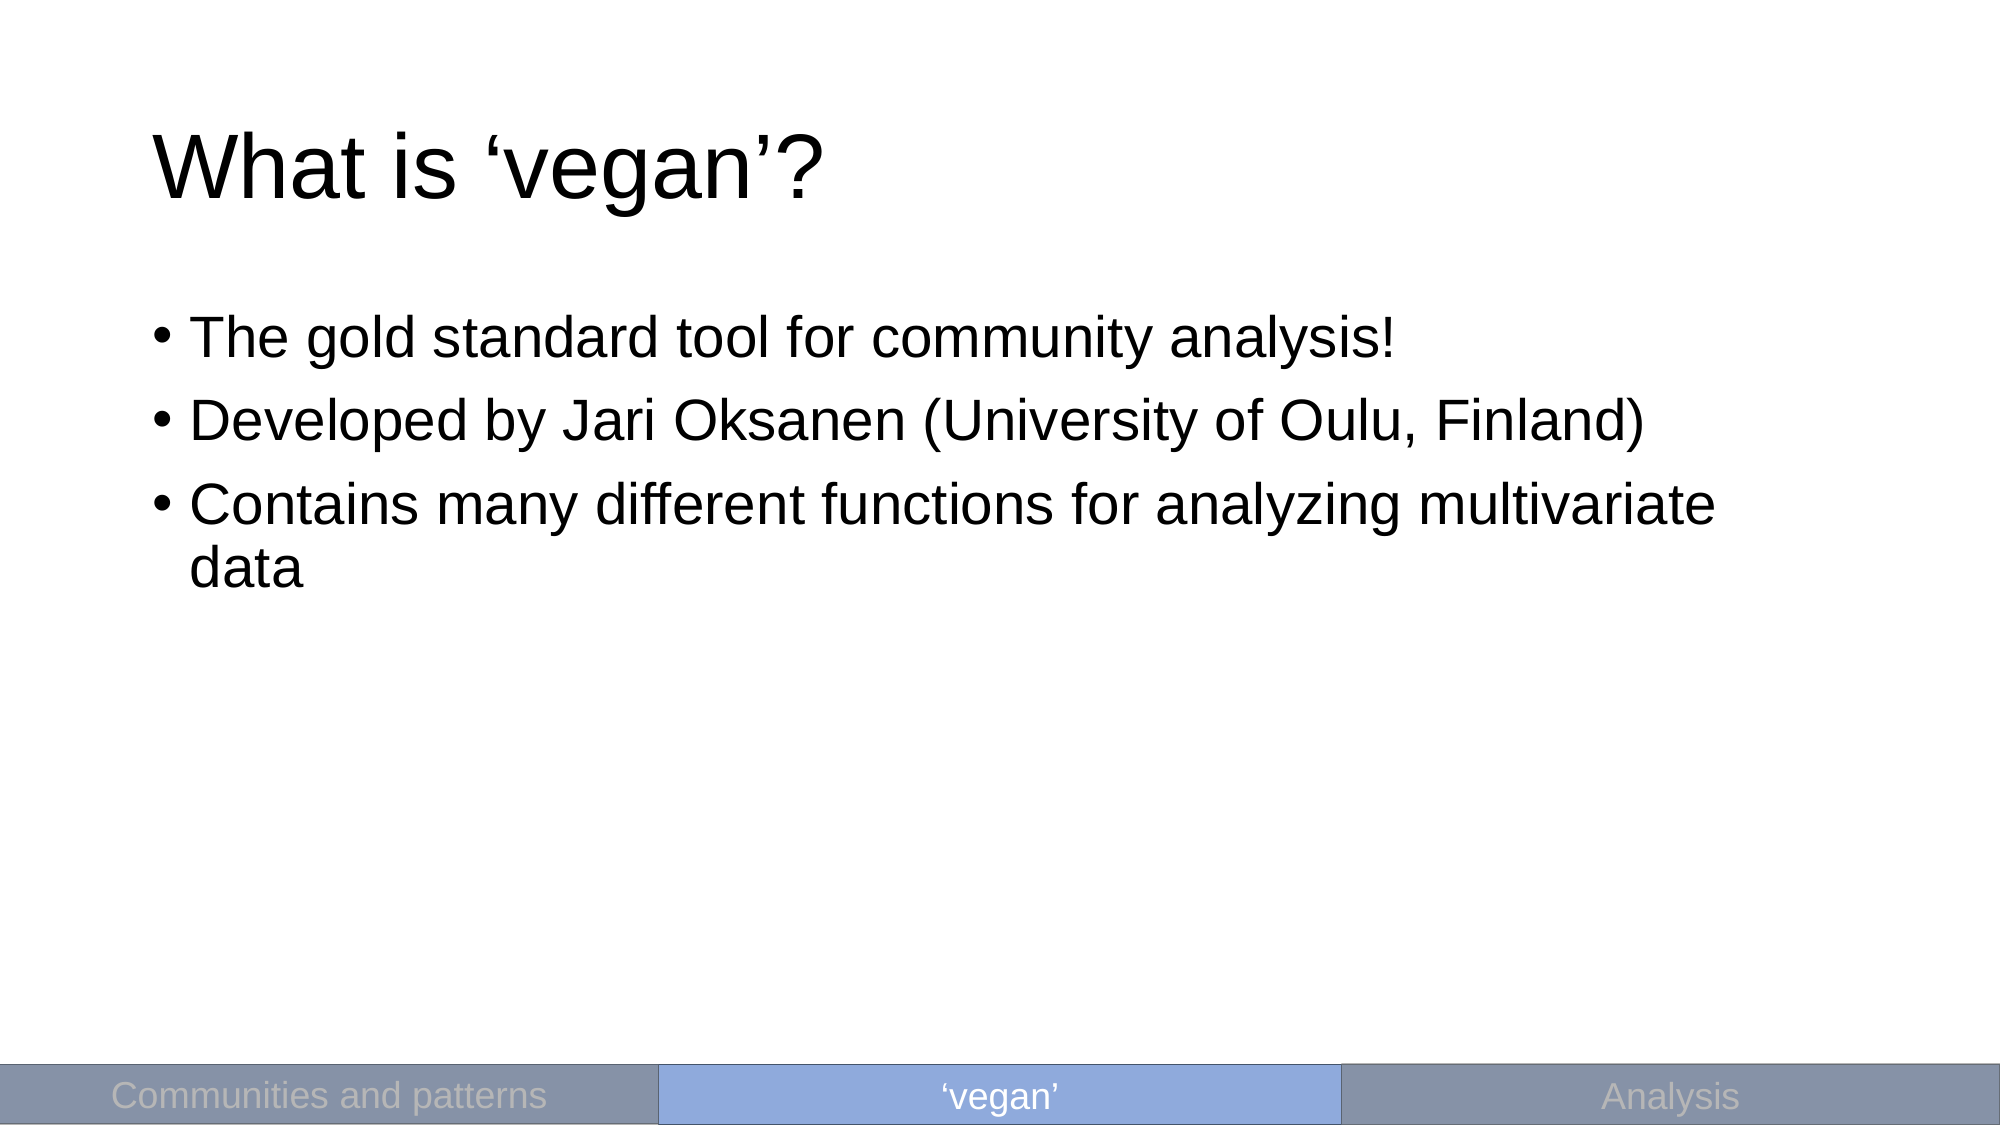

# What is ‘vegan’?
The gold standard tool for community analysis!
Developed by Jari Oksanen (University of Oulu, Finland)
Contains many different functions for analyzing multivariate data

Communities and patterns

‘vegan’
Analysis